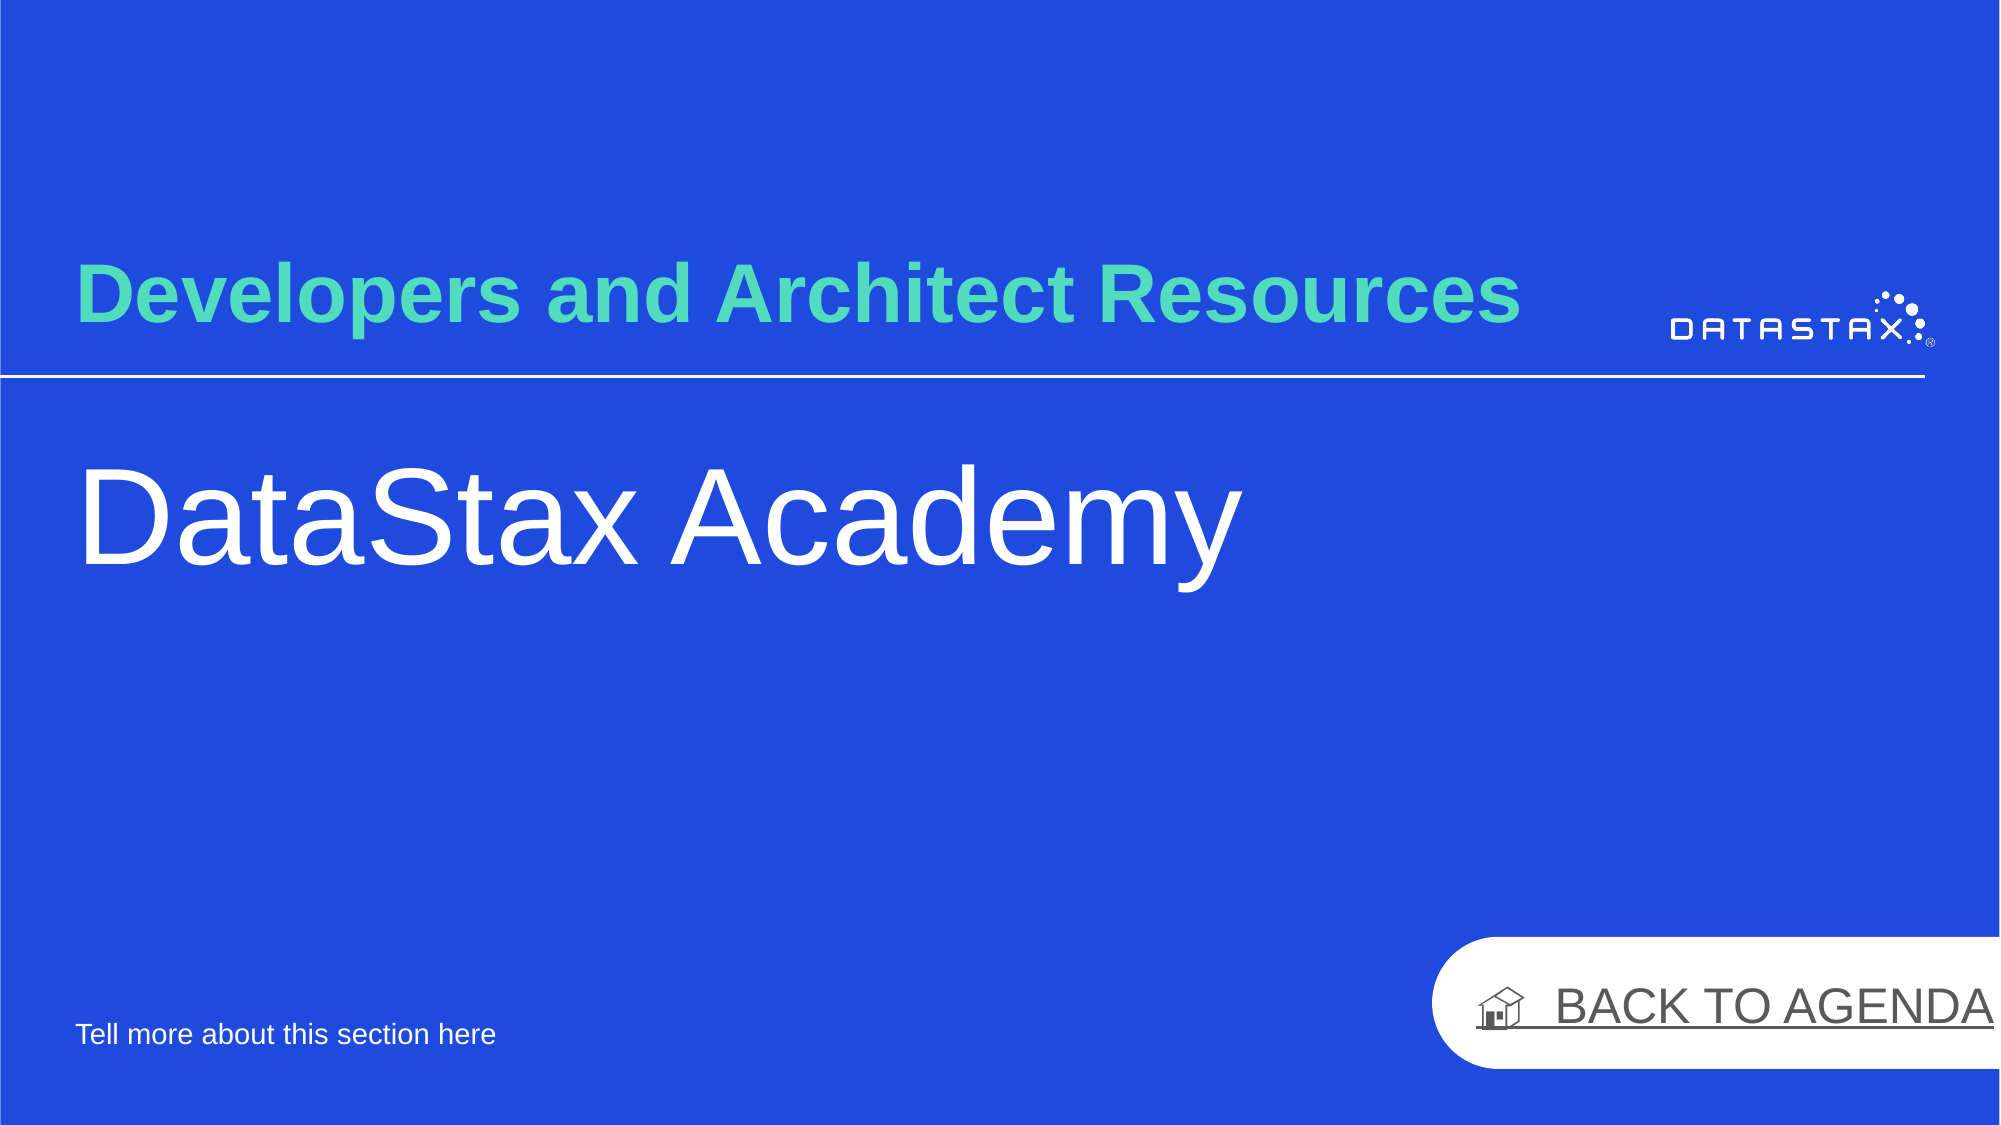

Developers and Architect Resources
# DataStax Academy

Tell more about this section here
🏠  BACK TO AGENDA